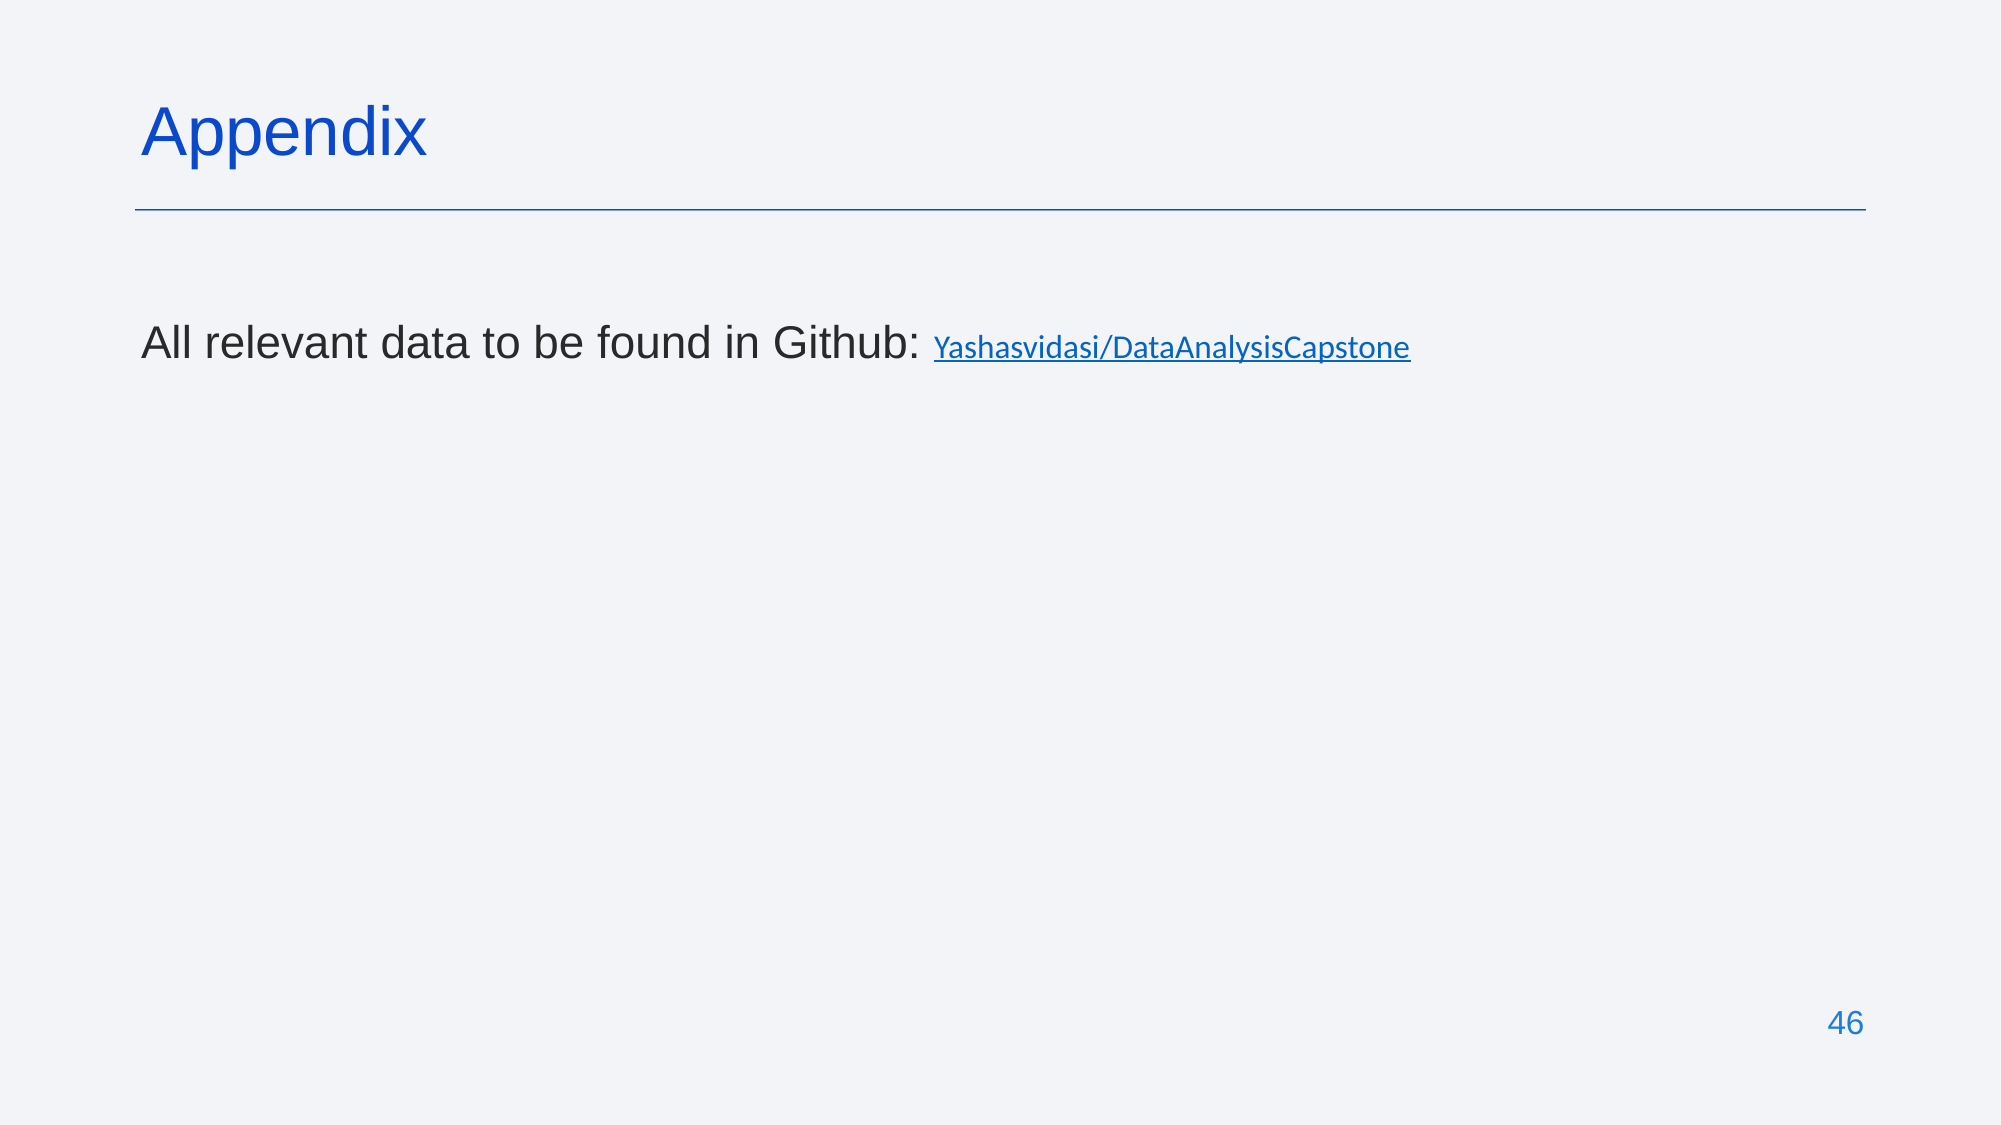

Appendix
All relevant data to be found in Github: Yashasvidasi/DataAnalysisCapstone
46